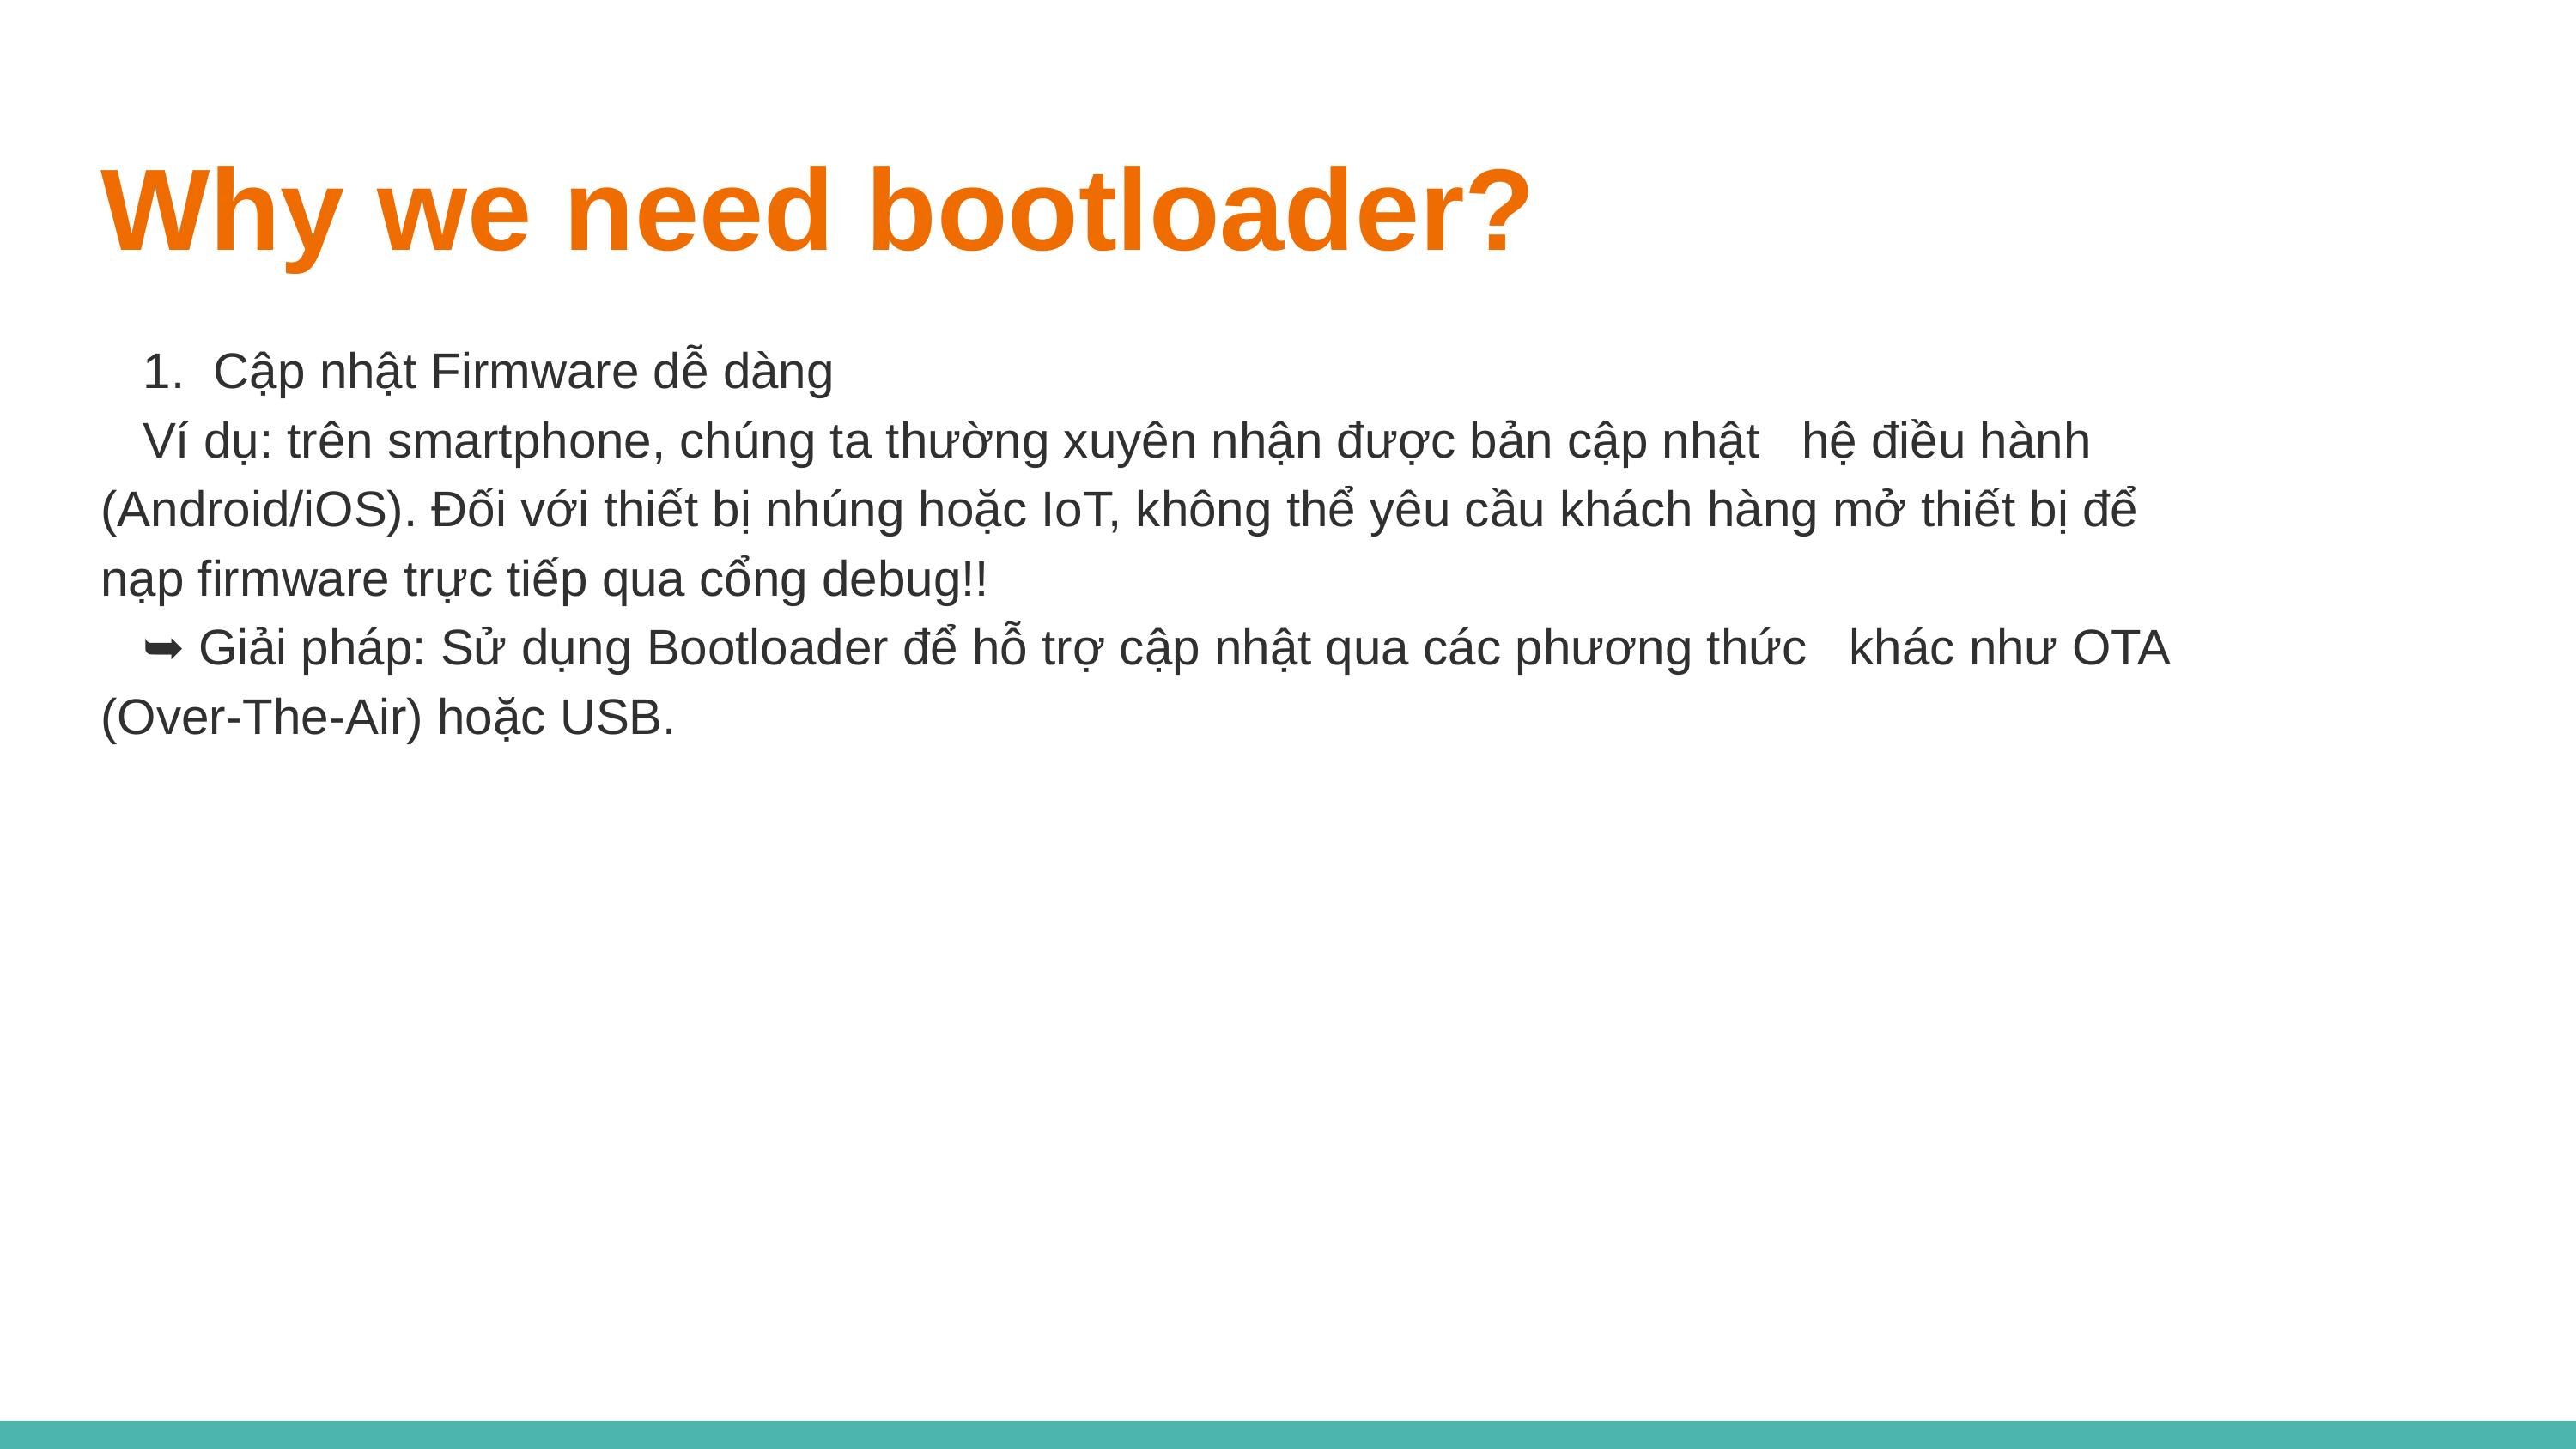

Why we need bootloader?
  Cập nhật Firmware dễ dàng
   Ví dụ: trên smartphone, chúng ta thường xuyên nhận được bản cập nhật   hệ điều hành (Android/iOS). Đối với thiết bị nhúng hoặc IoT, không thể yêu cầu khách hàng mở thiết bị để nạp firmware trực tiếp qua cổng debug!!
   ➥ Giải pháp: Sử dụng Bootloader để hỗ trợ cập nhật qua các phương thức   khác như OTA (Over-The-Air) hoặc USB.